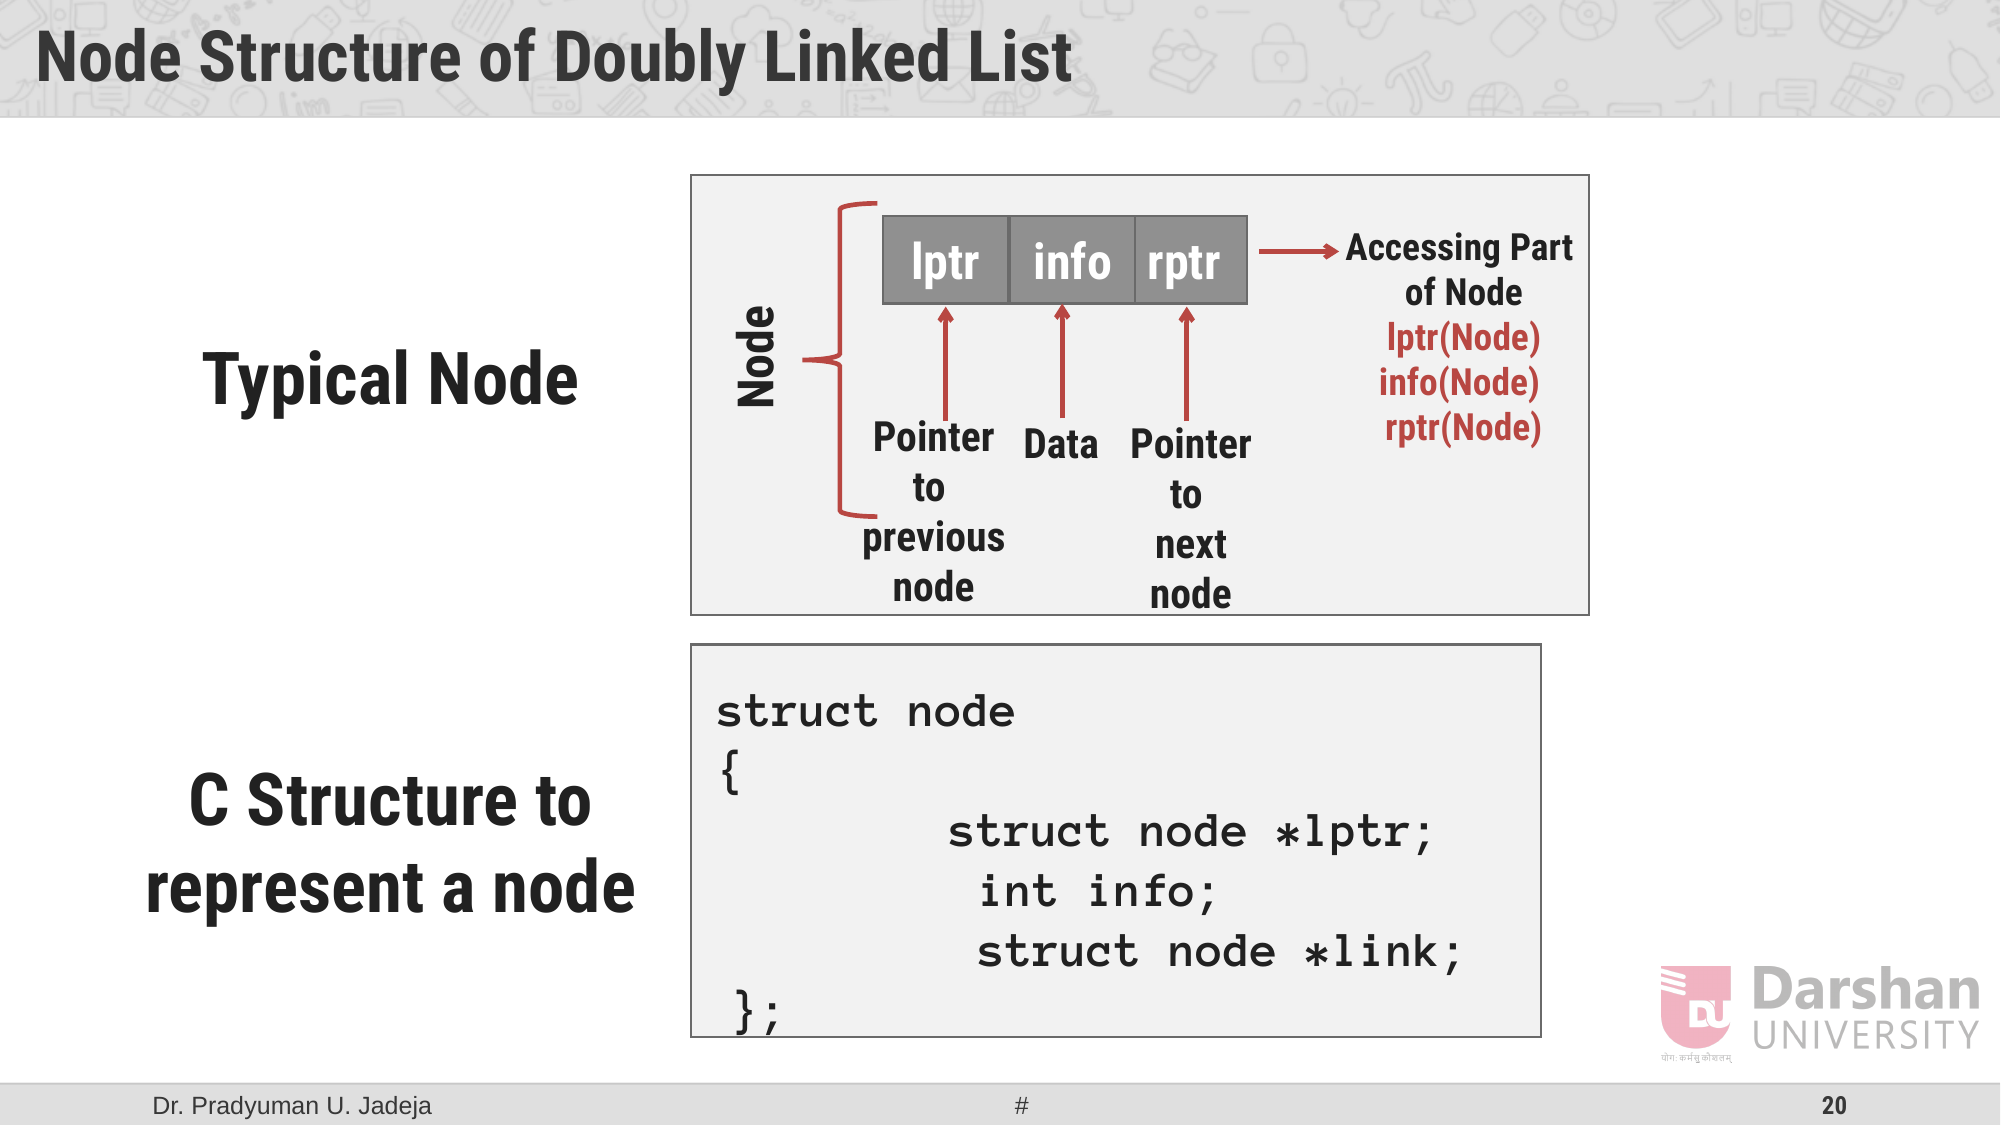

# Node Structure of Doubly Linked List

lptr
info
rptr
Accessing Part
of Node
lptr(Node)
info(Node)
rptr(Node)
Node
Typical Node
Pointer to
previous node
Data
Pointer to
next node

struct node
{
	   struct node *lptr;
         int info;
         struct node *link;
};
C Structure to represent a node